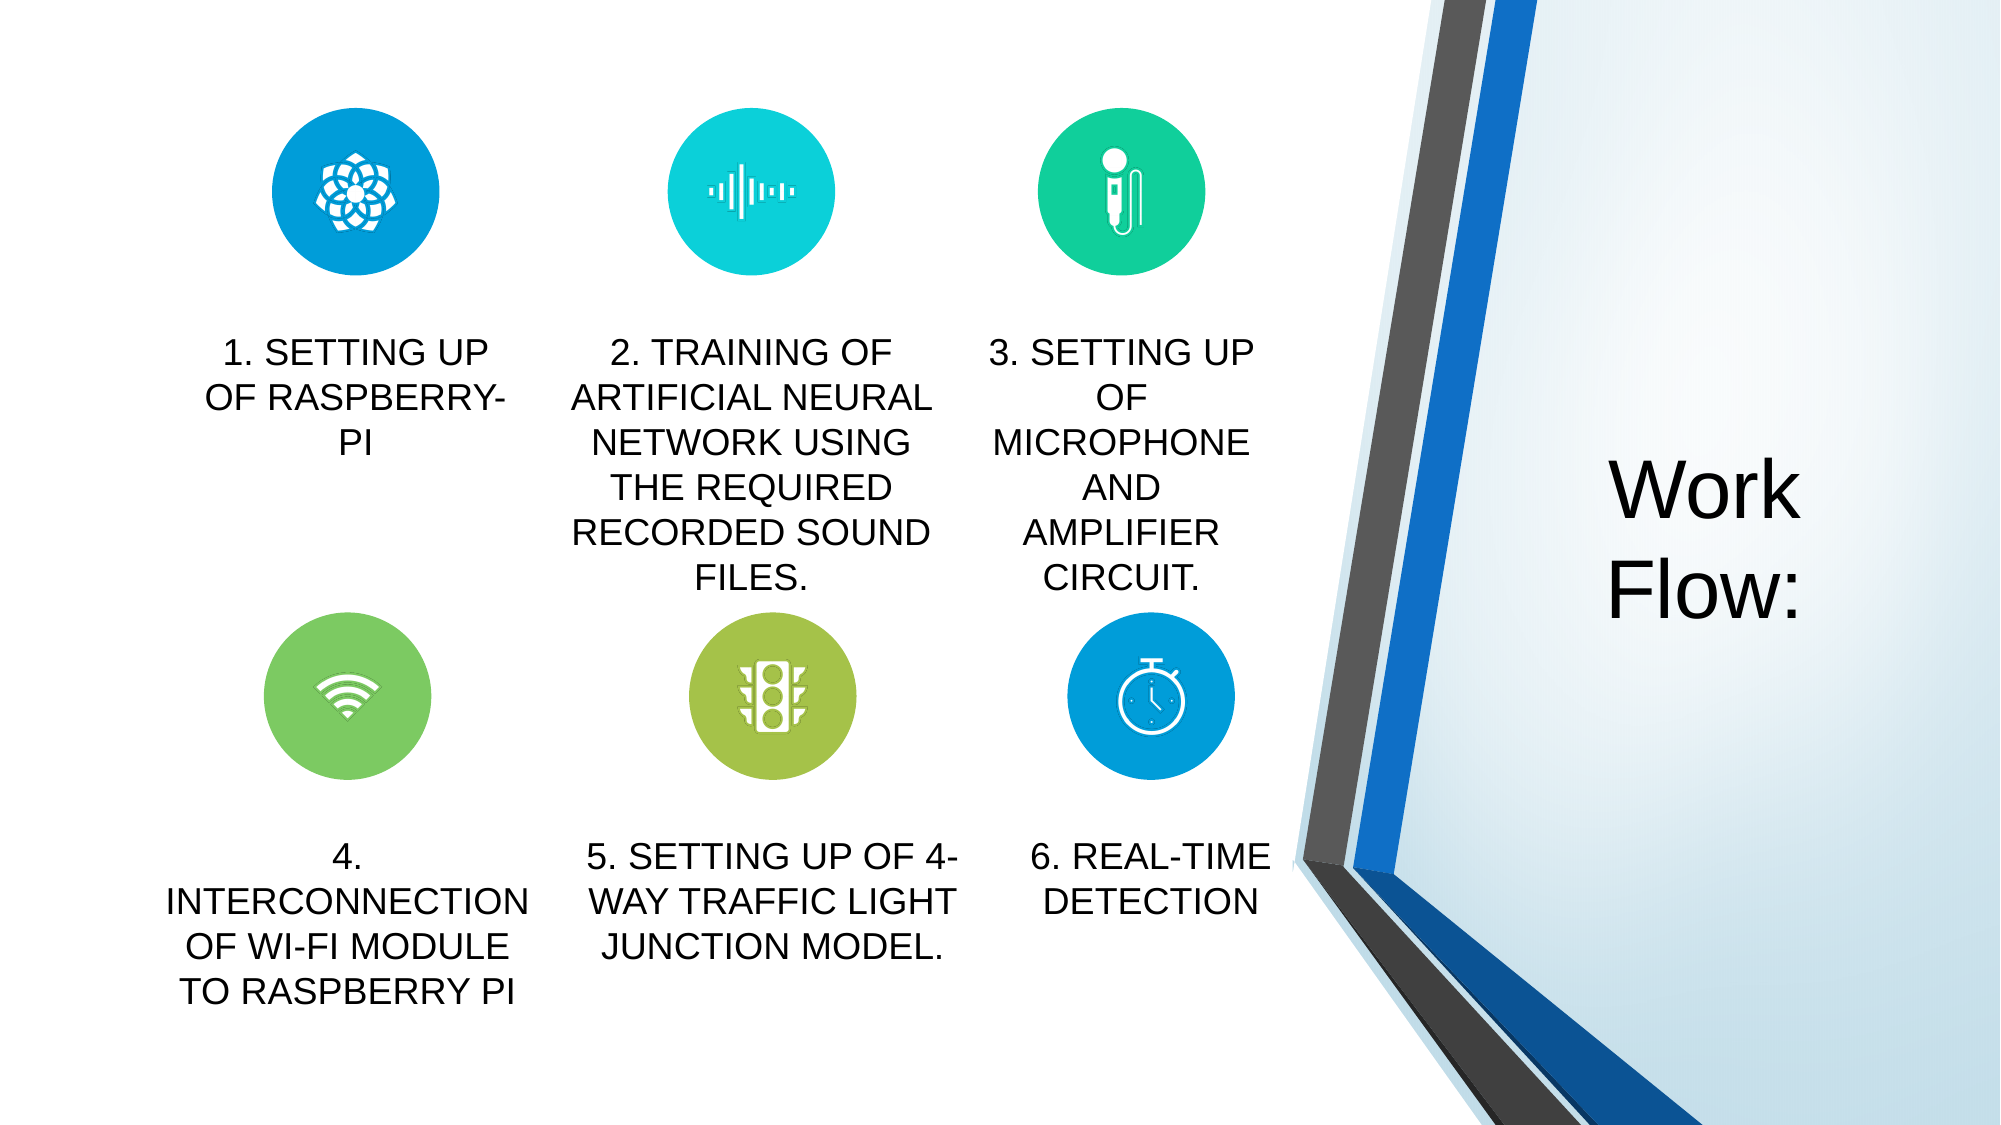

1. Setting up of Raspberry-Pi
2. Training of Artificial Neural Network using the required recorded sound files.
3. Setting up of Microphone and Amplifier Circuit.
4. Interconnection of Wi-Fi Module to Raspberry Pi
5. Setting up of 4-way Traffic Light Junction model.
6. Real-Time Detection
# Work Flow: